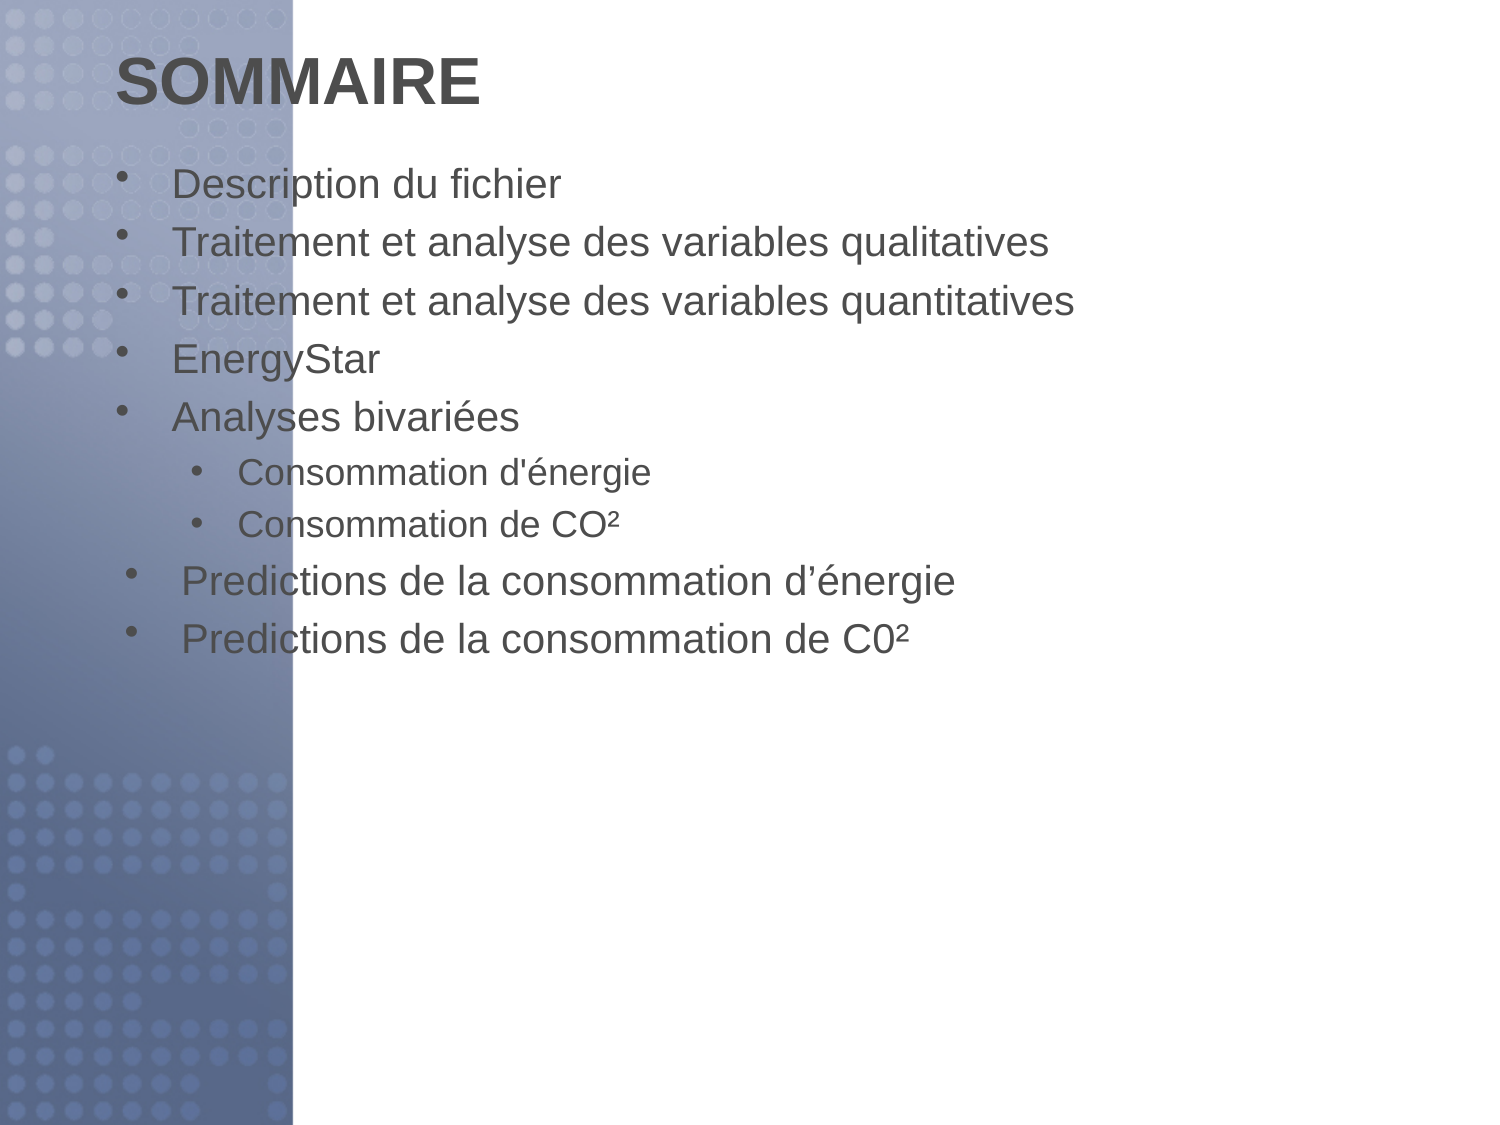

# SOMMAIRE
Description du fichier
Traitement et analyse des variables qualitatives
Traitement et analyse des variables quantitatives
EnergyStar
Analyses bivariées
Consommation d'énergie
Consommation de CO²
Predictions de la consommation d’énergie
Predictions de la consommation de C0²